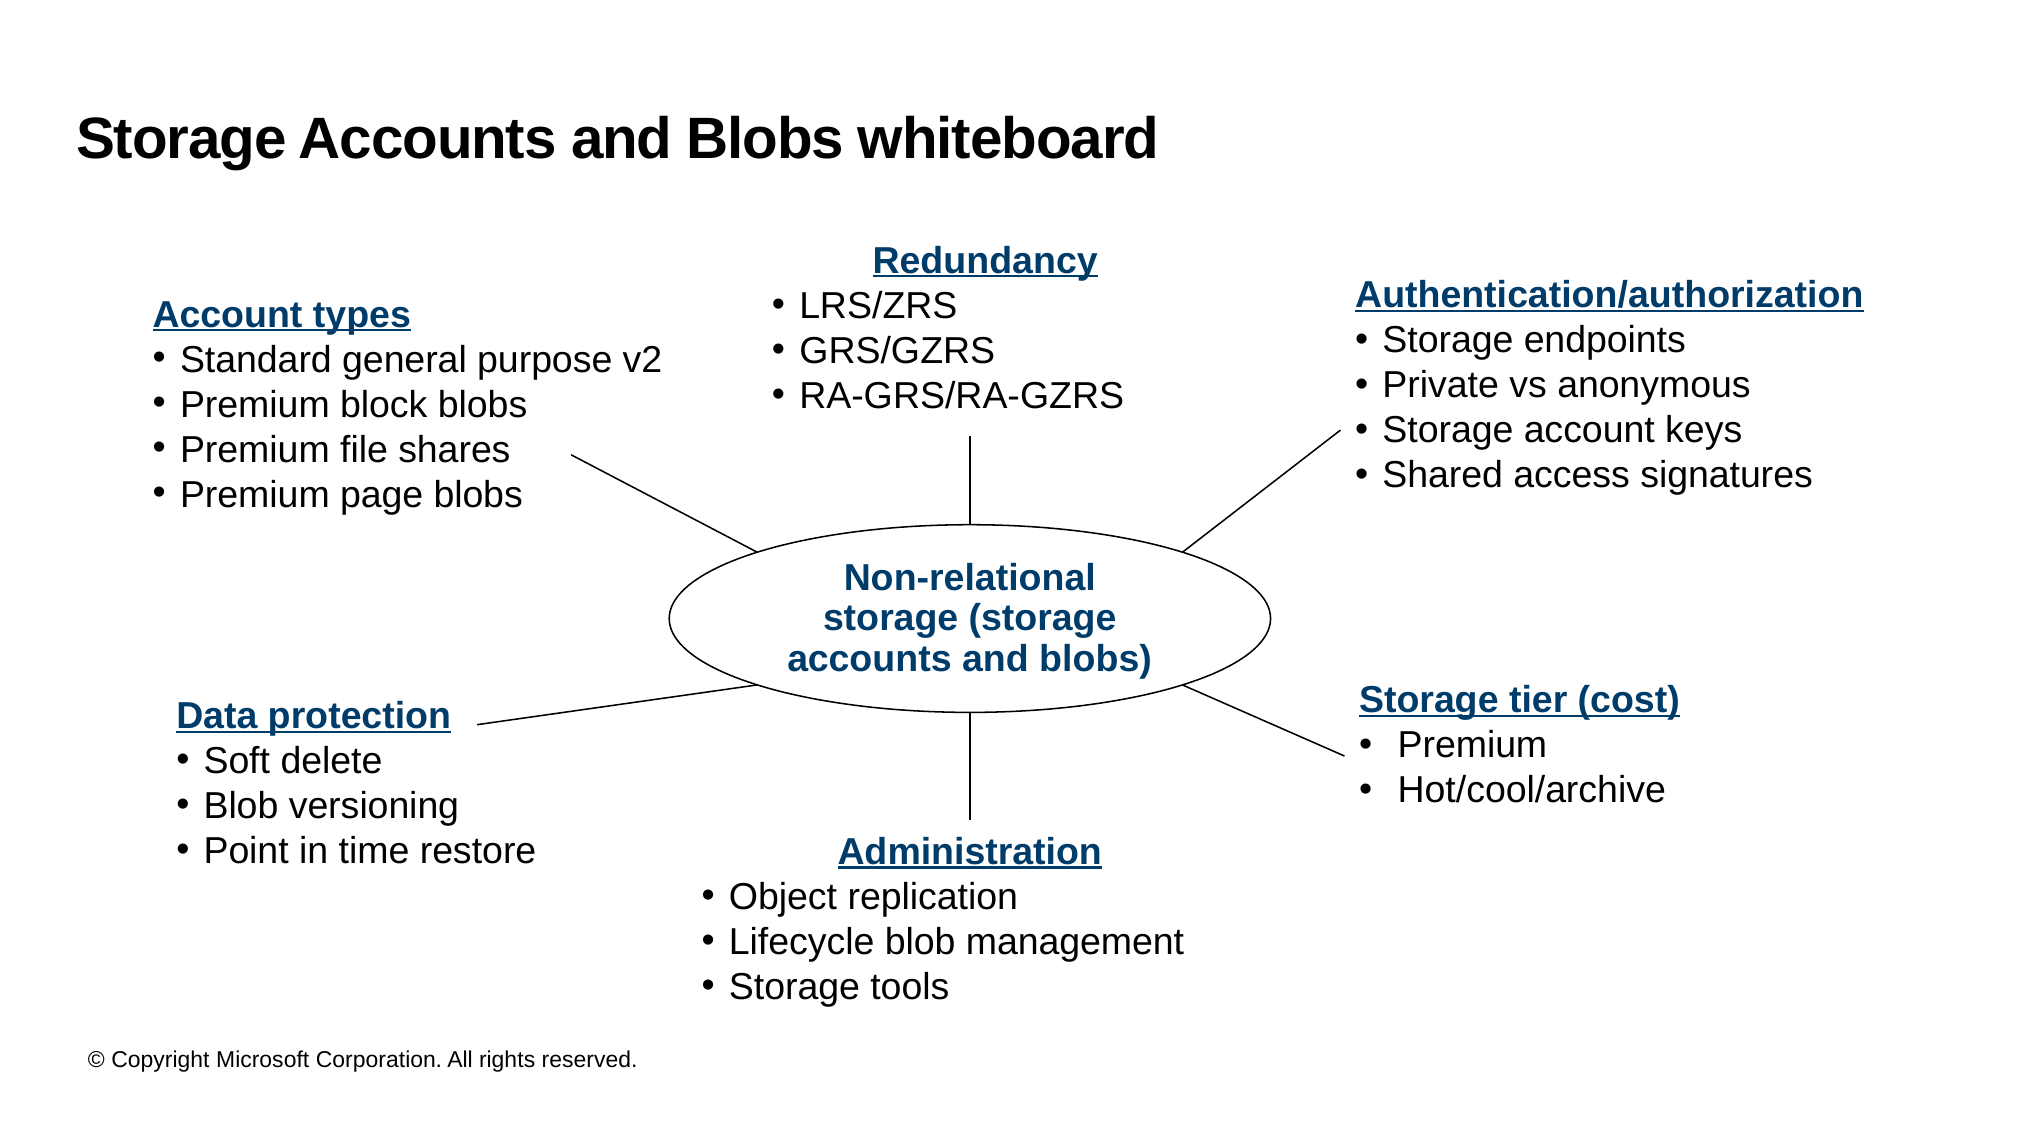

# Storage Accounts and Blobs whiteboard
Redundancy
LRS/ZRS
GRS/GZRS
RA-GRS/RA-GZRS

Authentication/authorization
Storage endpoints
Private vs anonymous
Storage account keys
Shared access signatures
Account types
Standard general purpose v2
Premium block blobs
Premium file shares
Premium page blobs
Non-relational storage (storage accounts and blobs)
Storage tier (cost)
Premium
Hot/cool/archive
Data protection
Soft delete
Blob versioning
Point in time restore
Administration
Object replication
Lifecycle blob management
Storage tools